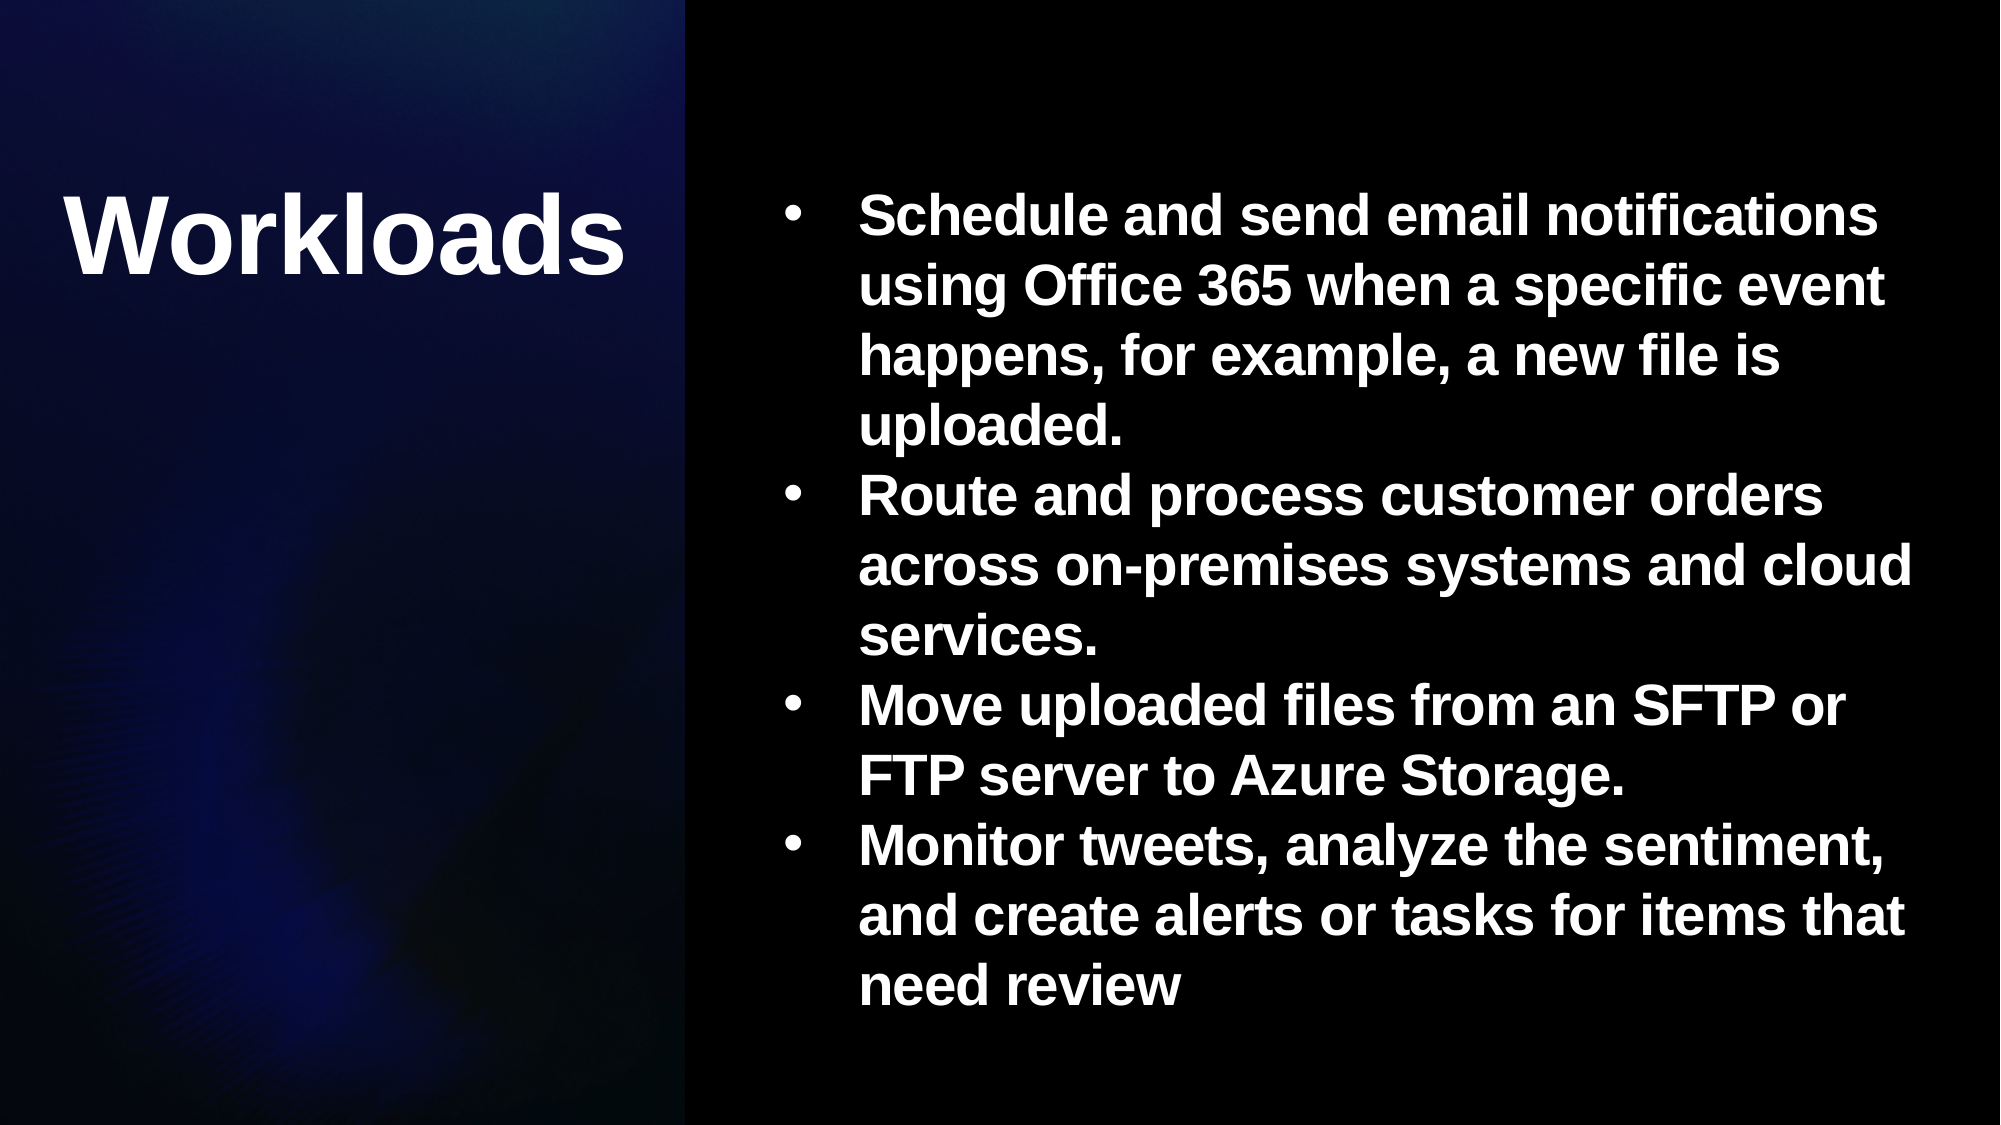

Workloads
Schedule and send email notifications using Office 365 when a specific event happens, for example, a new file is uploaded.
Route and process customer orders across on-premises systems and cloud services.
Move uploaded files from an SFTP or FTP server to Azure Storage.
Monitor tweets, analyze the sentiment, and create alerts or tasks for items that need review